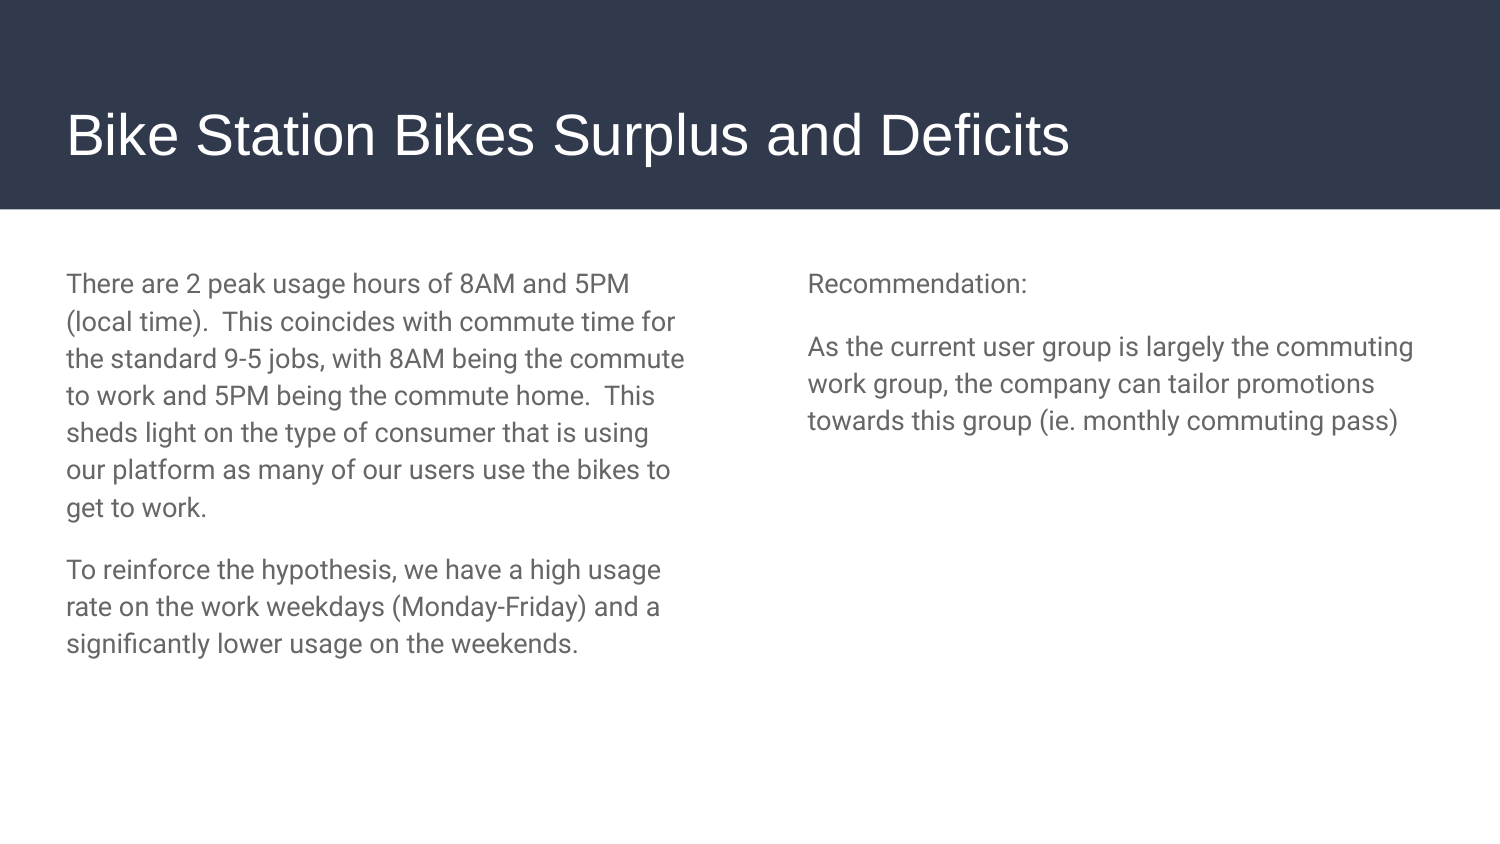

# Bike Station Bikes Surplus and Deficits
There are 2 peak usage hours of 8AM and 5PM (local time).  This coincides with commute time for the standard 9-5 jobs, with 8AM being the commute to work and 5PM being the commute home.  This sheds light on the type of consumer that is using our platform as many of our users use the bikes to get to work.
To reinforce the hypothesis, we have a high usage rate on the work weekdays (Monday-Friday) and a significantly lower usage on the weekends.
Recommendation:
As the current user group is largely the commuting work group, the company can tailor promotions towards this group (ie. monthly commuting pass)